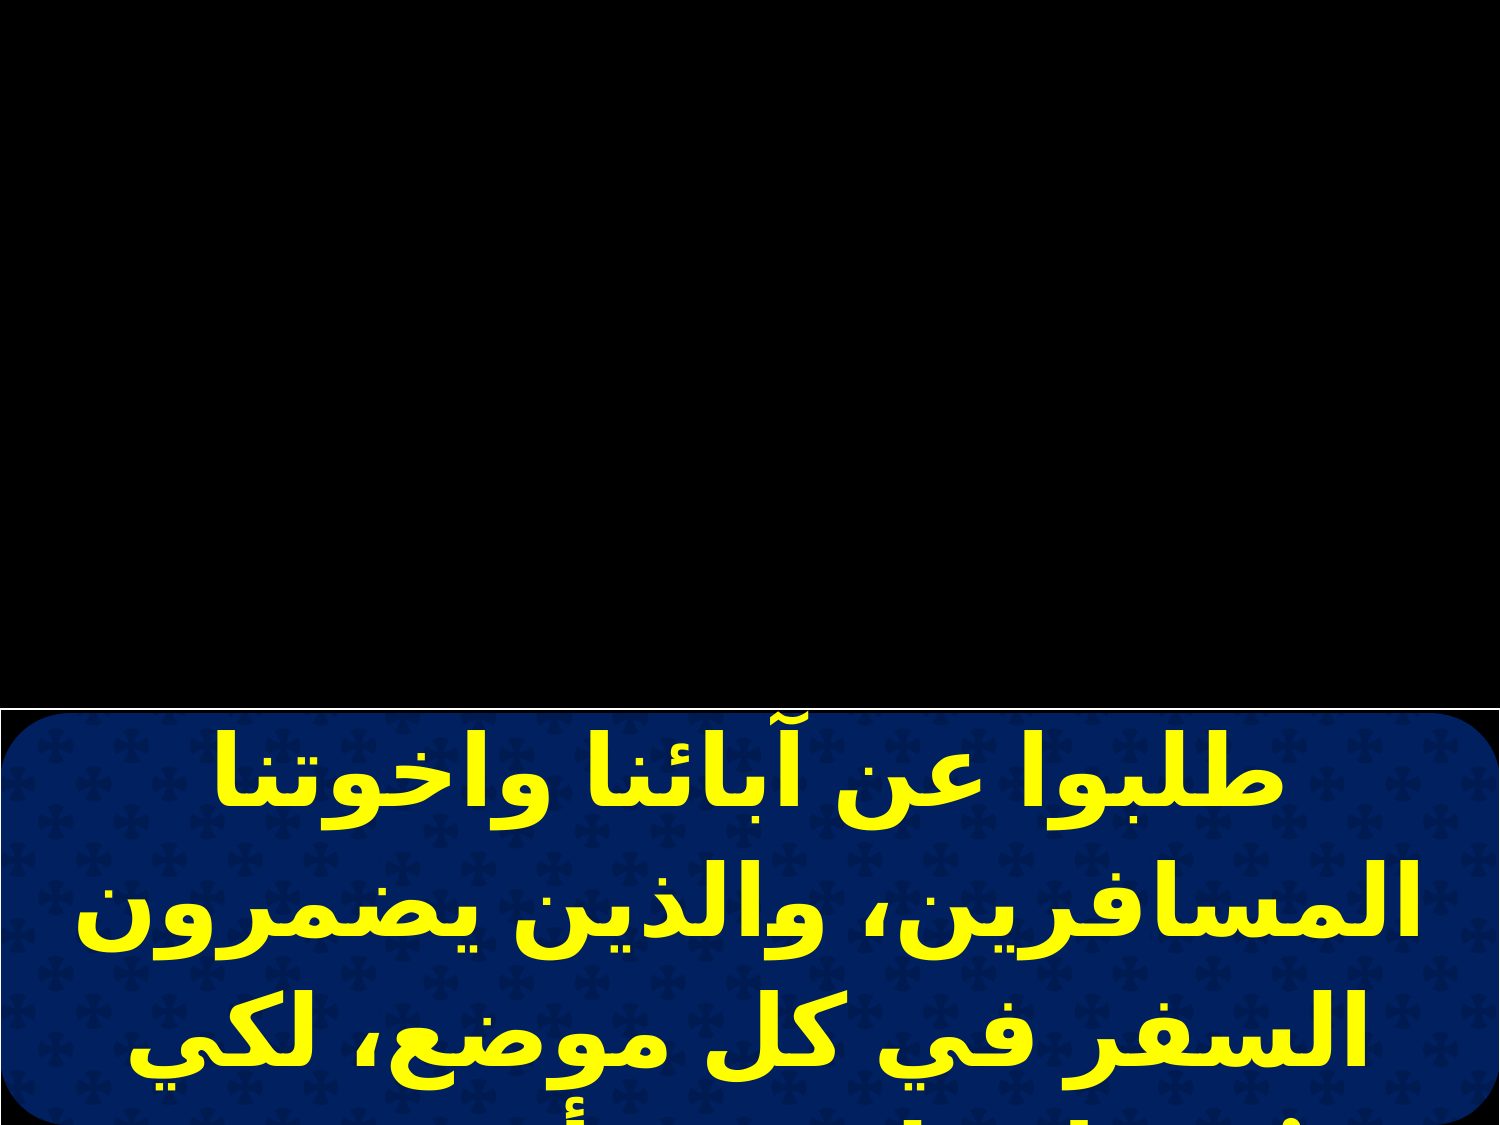

| طلبوا عن آبائنا واخوتنا المسافرين، والذين يضمرون السفر في كل موضع، لكي يُسهل طرقهم أجمعين، |
| --- |